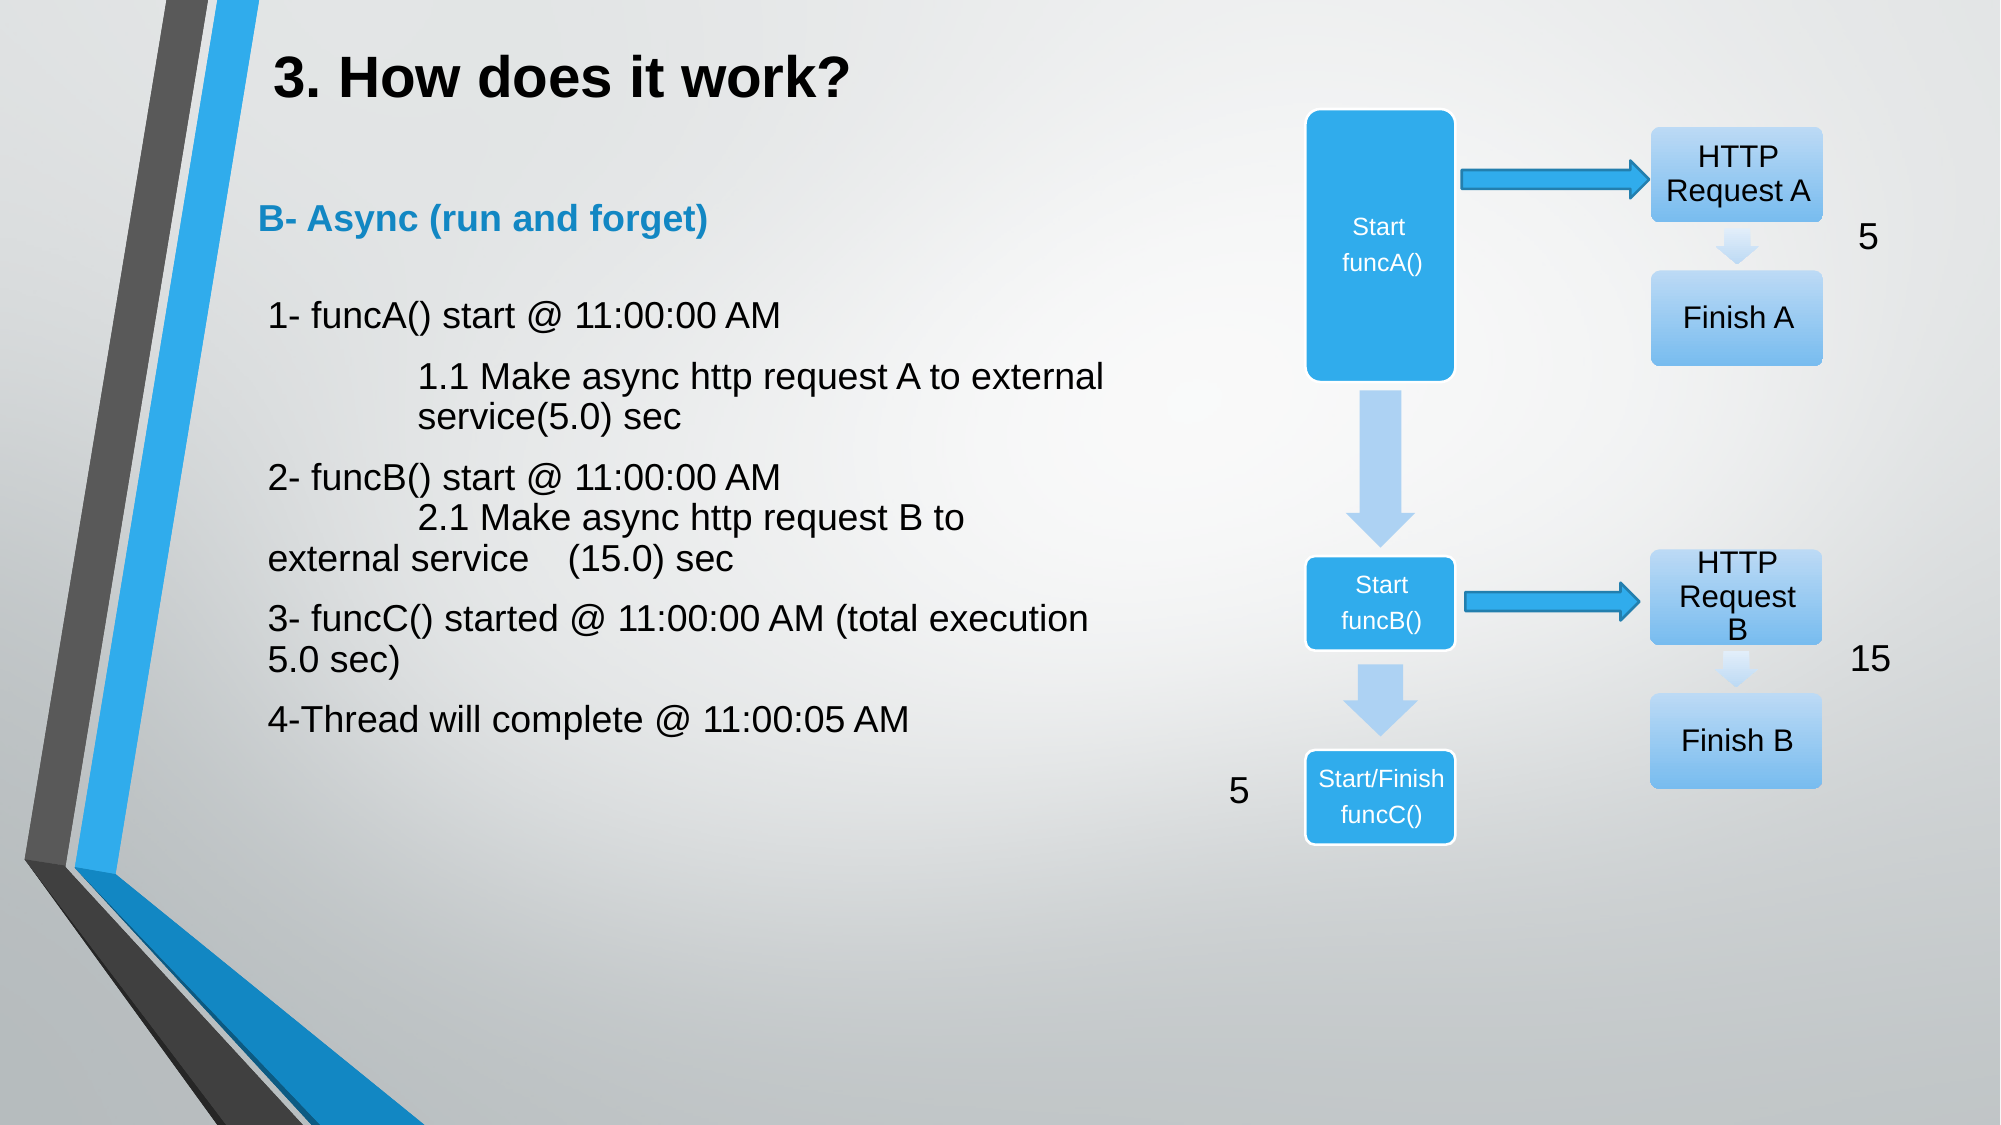

3. How does it work?
Start
funcA()

Start
funcB()

Start/Finish
funcC()
HTTP
Request A

Finish A

B- Async (run and forget)
5
1- funcA() start @ 11:00:00 AM
	1.1 Make async http request A to external 	service(5.0) sec
2- funcB() start @ 11:00:00 AM
	2.1 Make async http request B to external service 	(15.0) sec
3- funcC() started @ 11:00:00 AM (total execution 5.0 sec)
4-Thread will complete @ 11:00:05 AM
HTTP
Request B

Finish B

15
5